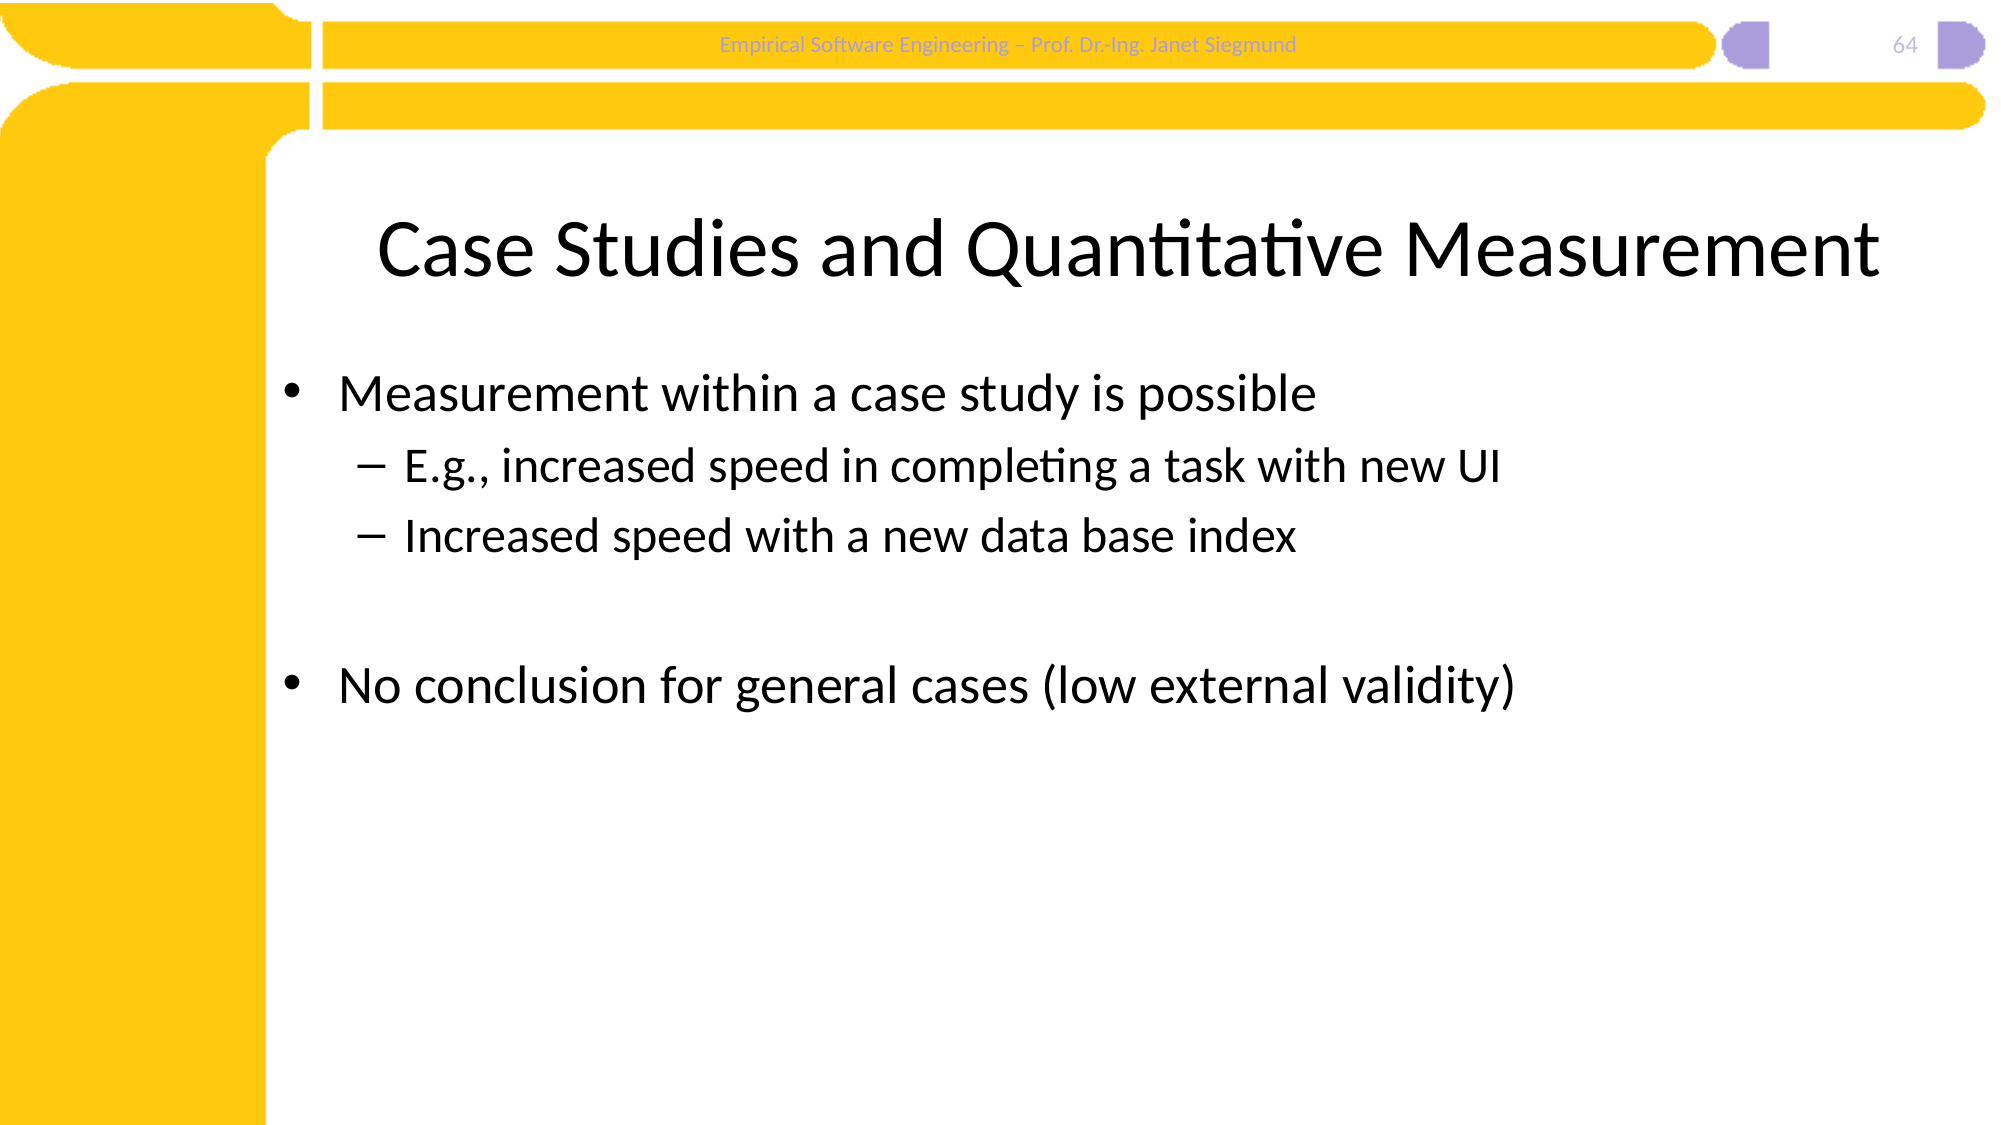

64
# Case Studies and Quantitative Measurement
Measurement within a case study is possible
E.g., increased speed in completing a task with new UI
Increased speed with a new data base index

No conclusion for general cases (low external validity)